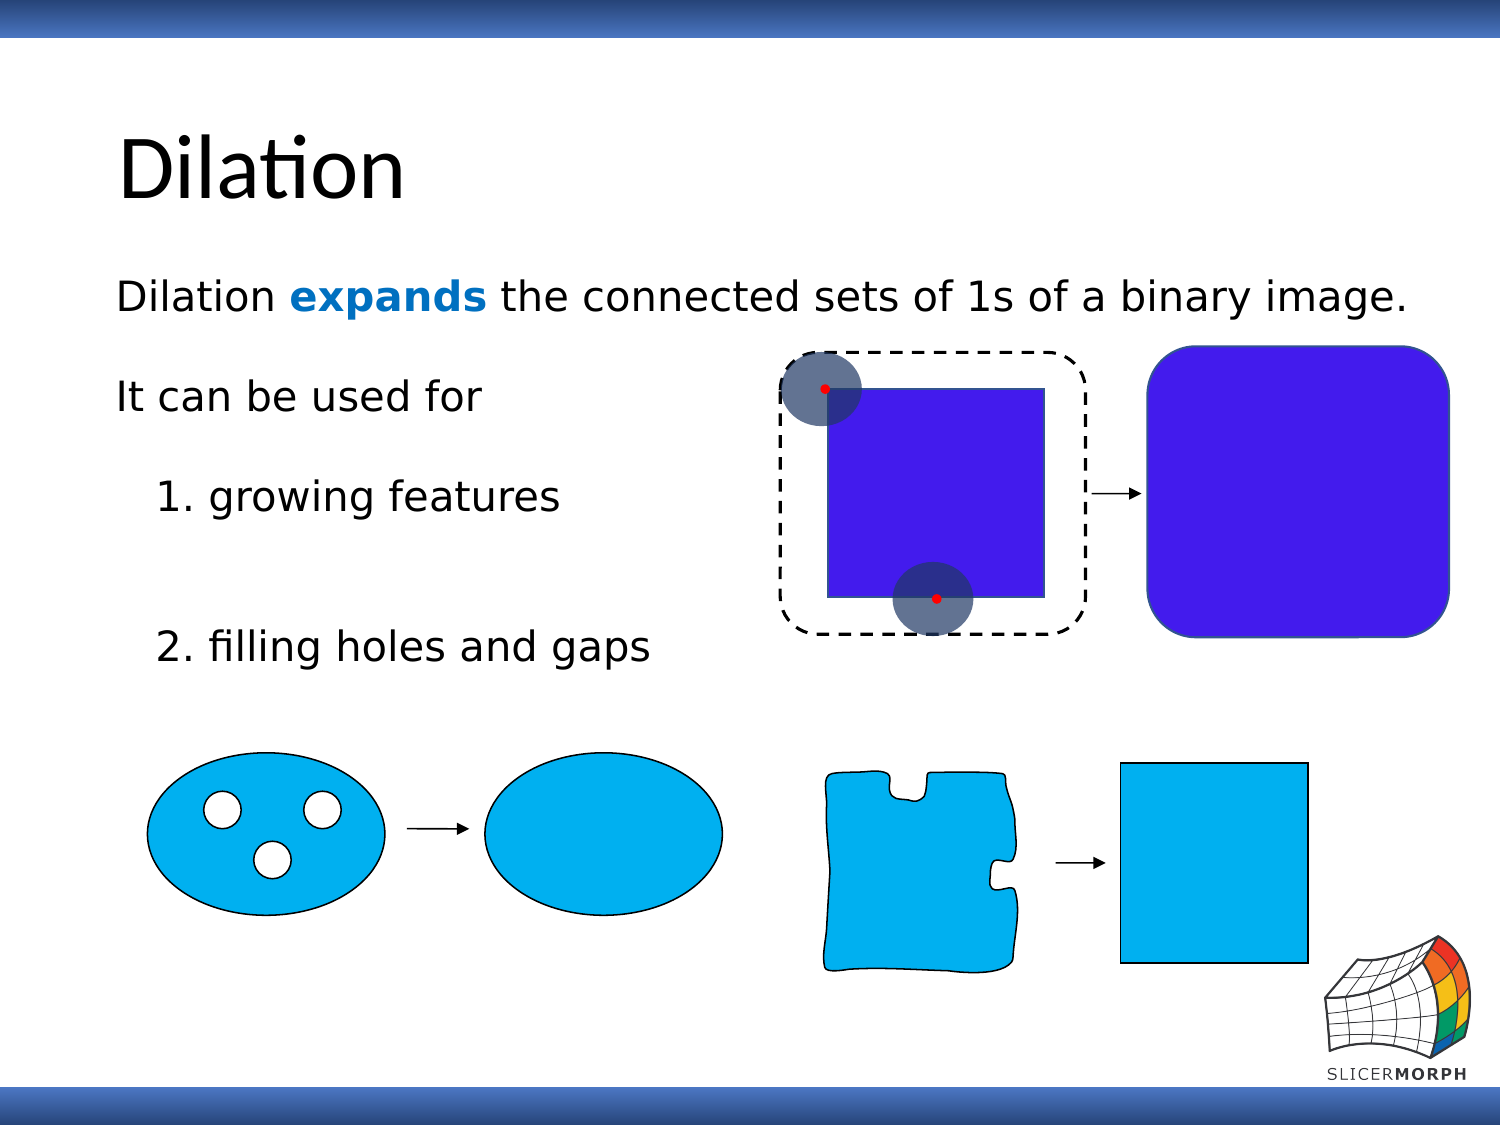

# Dilation
Dilation expands the connected sets of 1s of a binary image.

It can be used for

   1. growing features

   2. filling holes and gaps